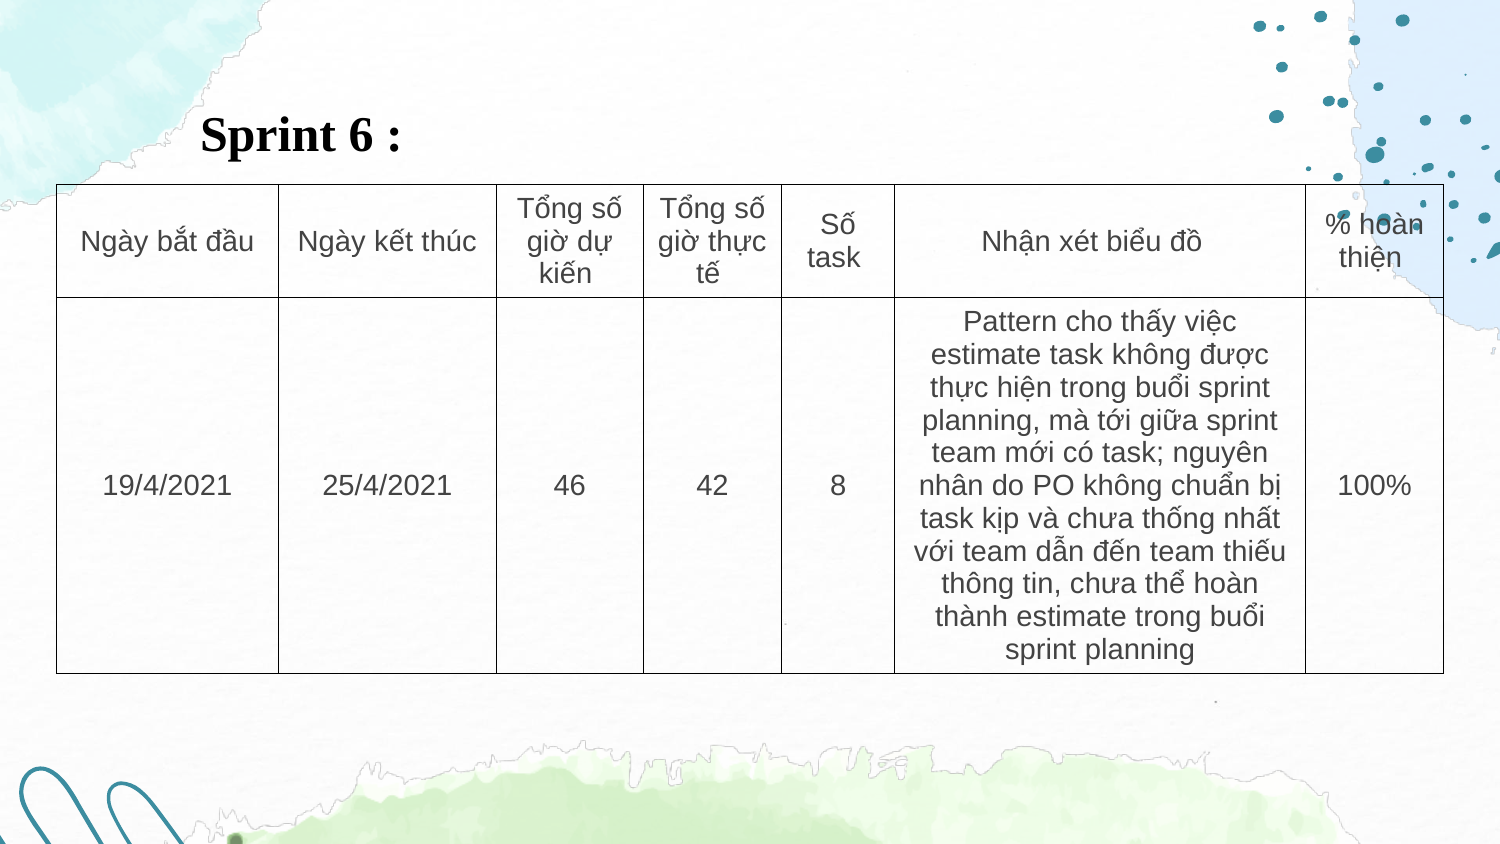

Sprint 6 :
| Ngày bắt đầu | Ngày kết thúc | Tổng số giờ dự kiến | Tổng số giờ thực tế | Số task | Nhận xét biểu đồ | % hoàn thiện |
| --- | --- | --- | --- | --- | --- | --- |
| 19/4/2021 | 25/4/2021 | 46 | 42 | 8 | Pattern cho thấy việc estimate task không được thực hiện trong buổi sprint planning, mà tới giữa sprint team mới có task; nguyên nhân do PO không chuẩn bị task kịp và chưa thống nhất với team dẫn đến team thiếu thông tin, chưa thể hoàn thành estimate trong buổi sprint planning | 100% |